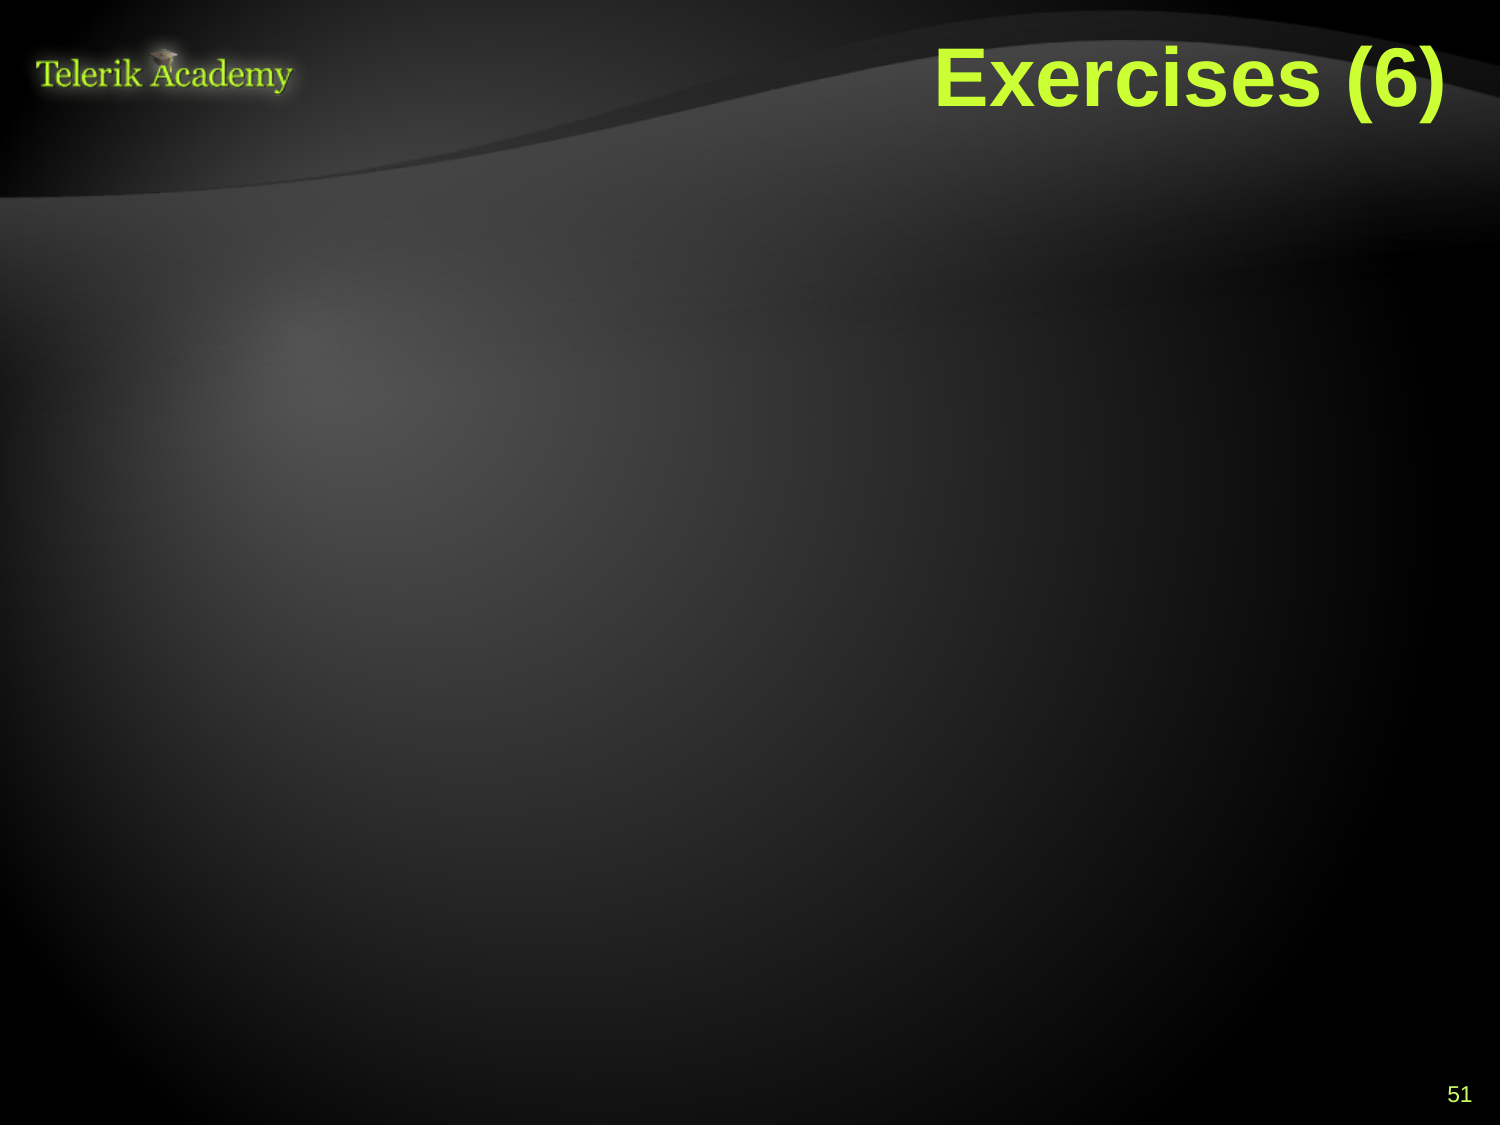

# Exercises (6)
Two-speed electric toothbrush
A two-speed electric toothbrush is operated by pressing its one button
The ﬁrst press of the button turns the toothbrush from off to speed one,  the second press of the button turns it to speed two
When the button is pressed for a third time the electric toothbrush is turned off
51